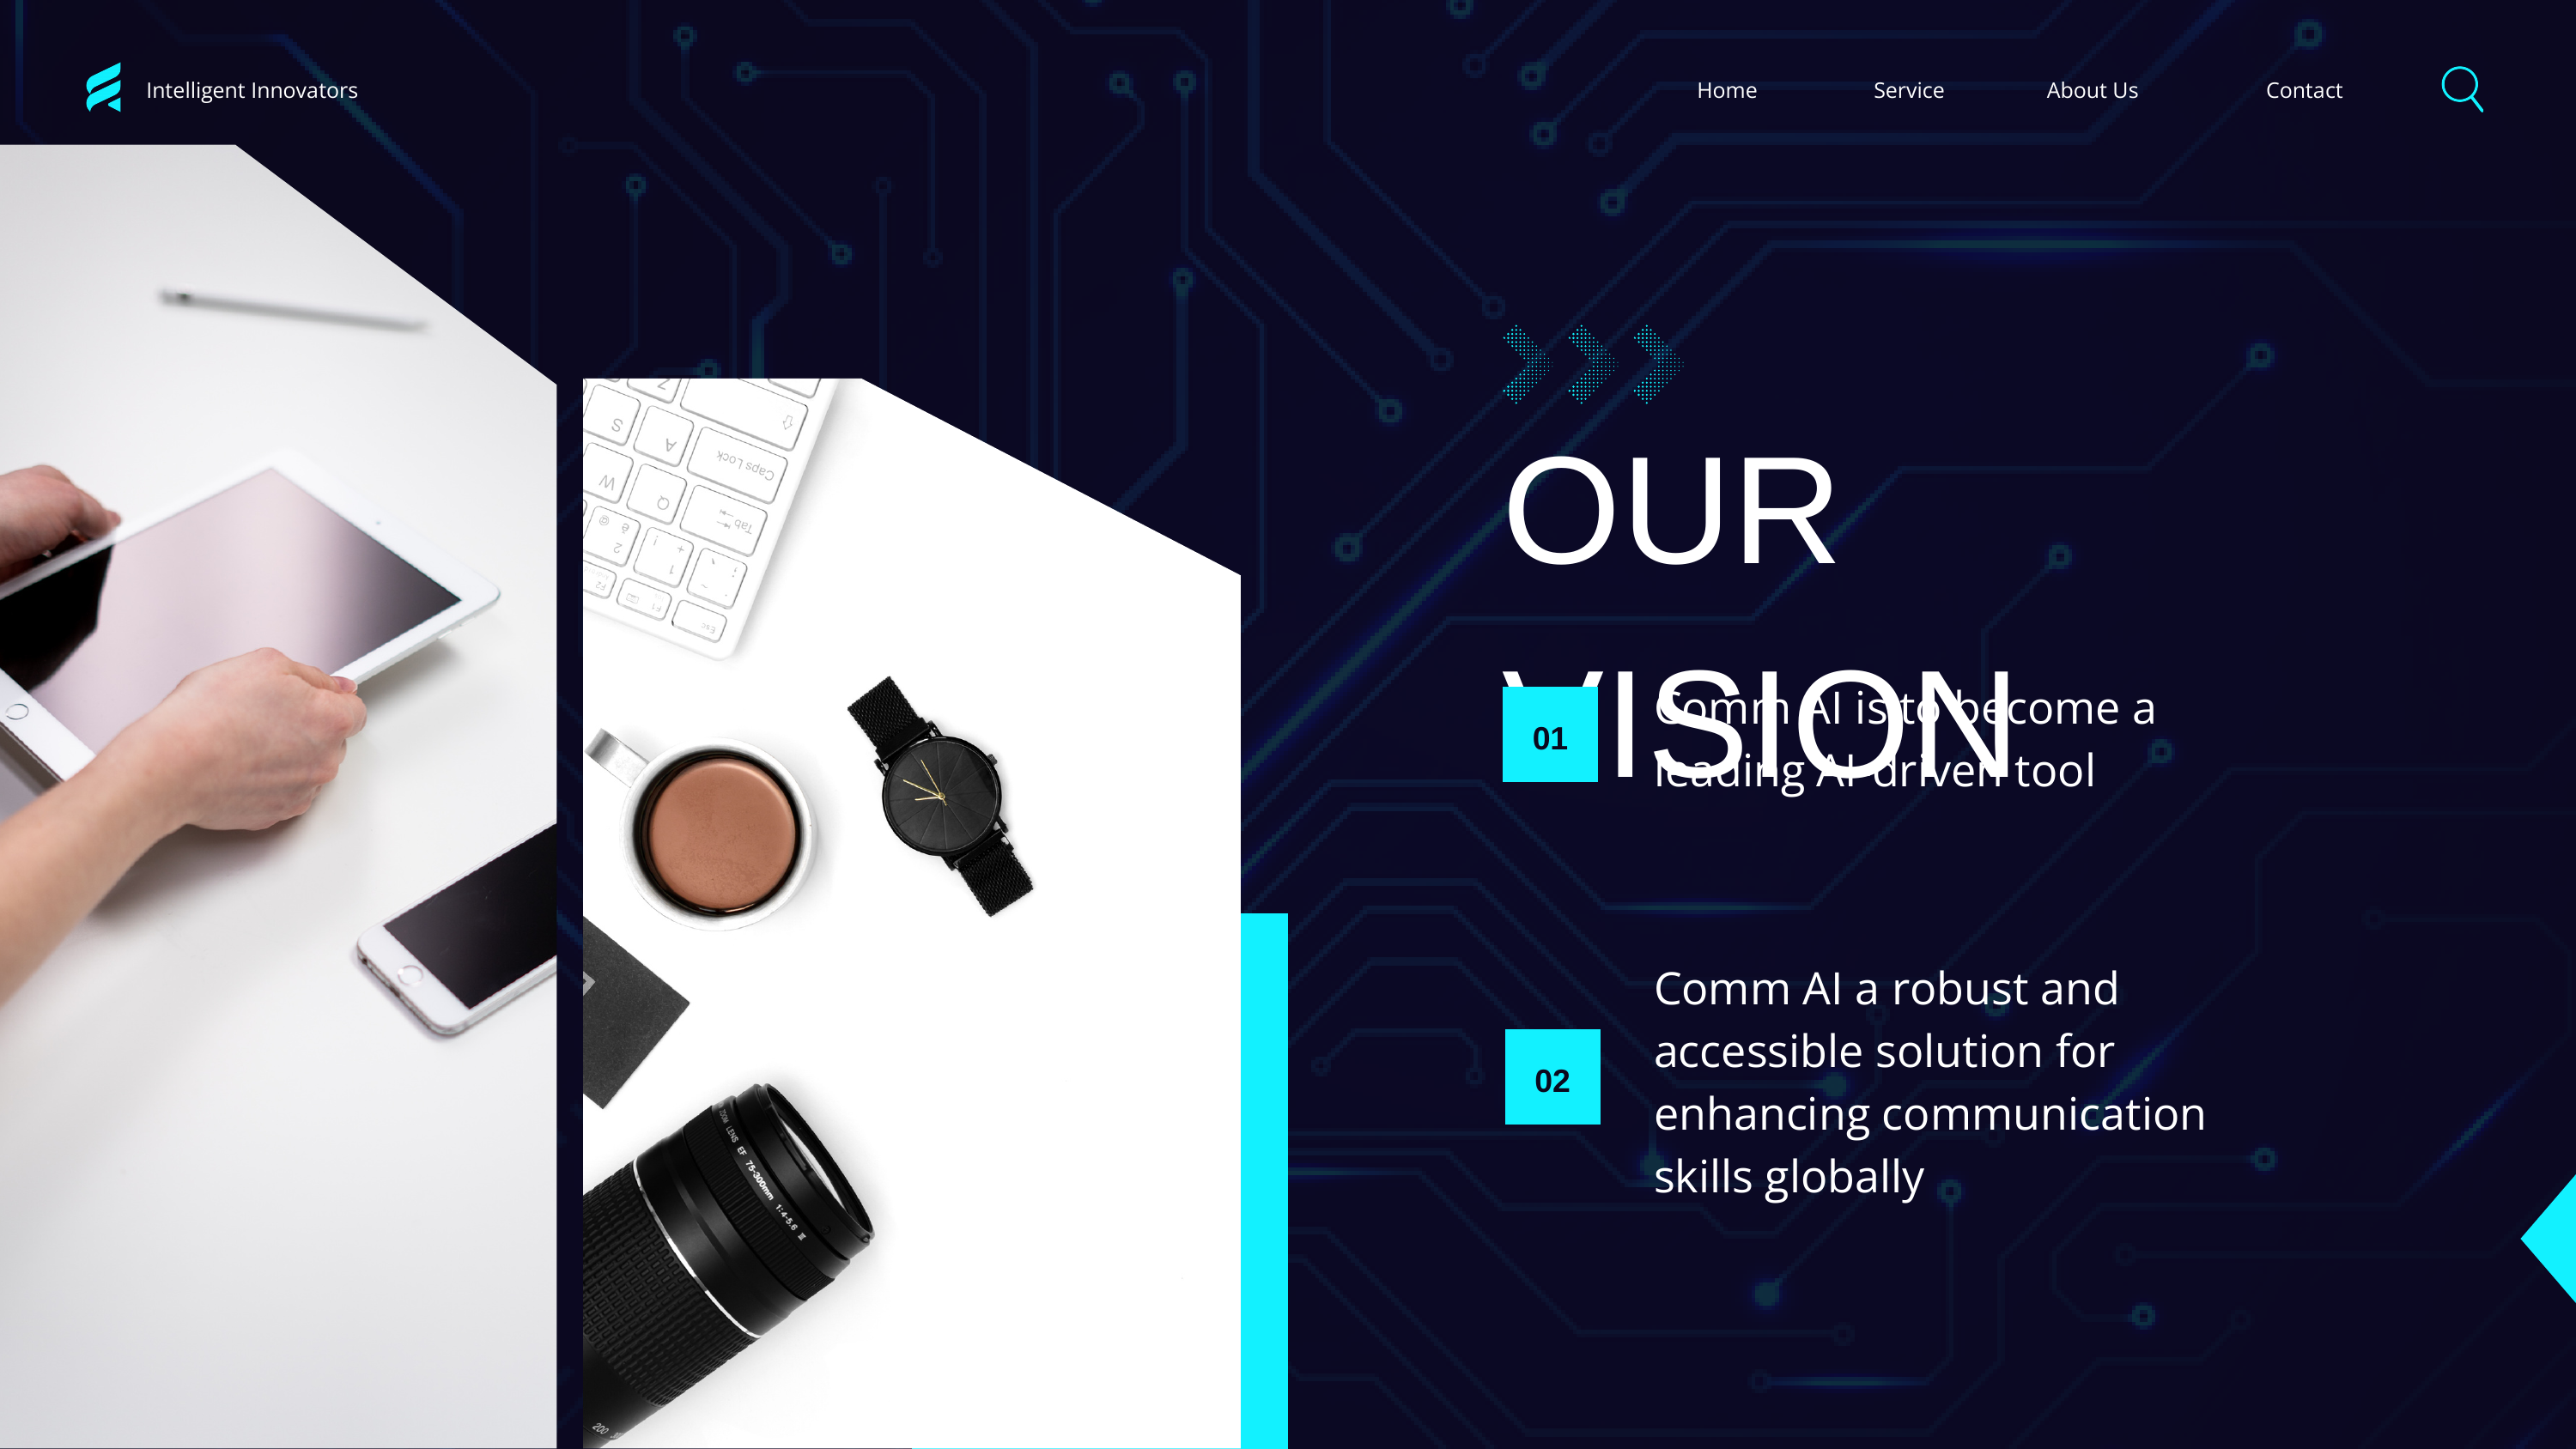

Intelligent Innovators
Home
Service
About Us
Contact

OUR VISION
Comm AI is to become a leading AI-driven tool

01

Comm AI a robust and accessible solution for enhancing communication skills globally

02